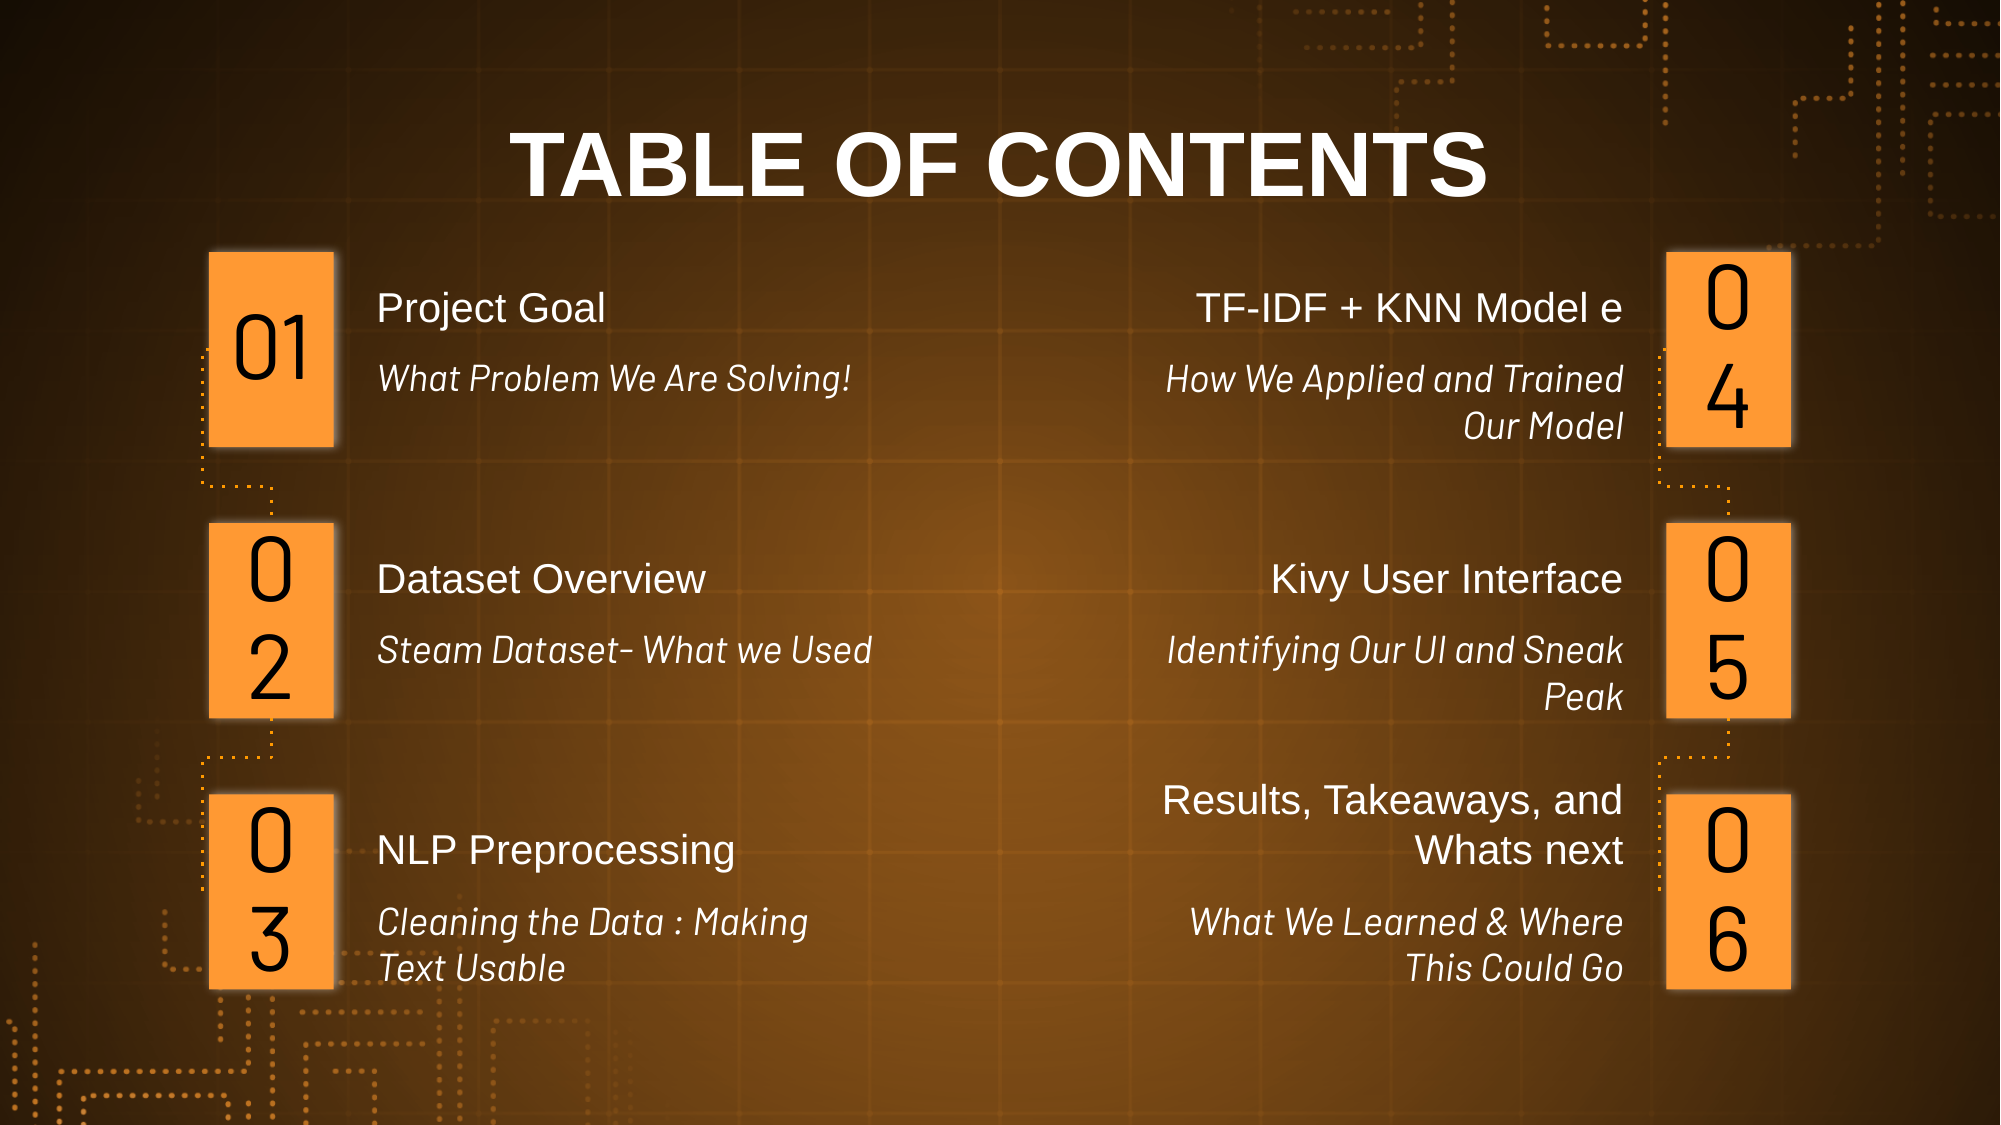

TABLE OF CONTENTS
# 01
04
Project Goal
TF-IDF + KNN Model e
What Problem We Are Solving!
How We Applied and Trained Our Model
02
05
Dataset Overview
Kivy User Interface
Steam Dataset- What we Used
Identifying Our UI and Sneak Peak
03
06
NLP Preprocessing
Results, Takeaways, and Whats next
Cleaning the Data : Making Text Usable
What We Learned & Where This Could Go